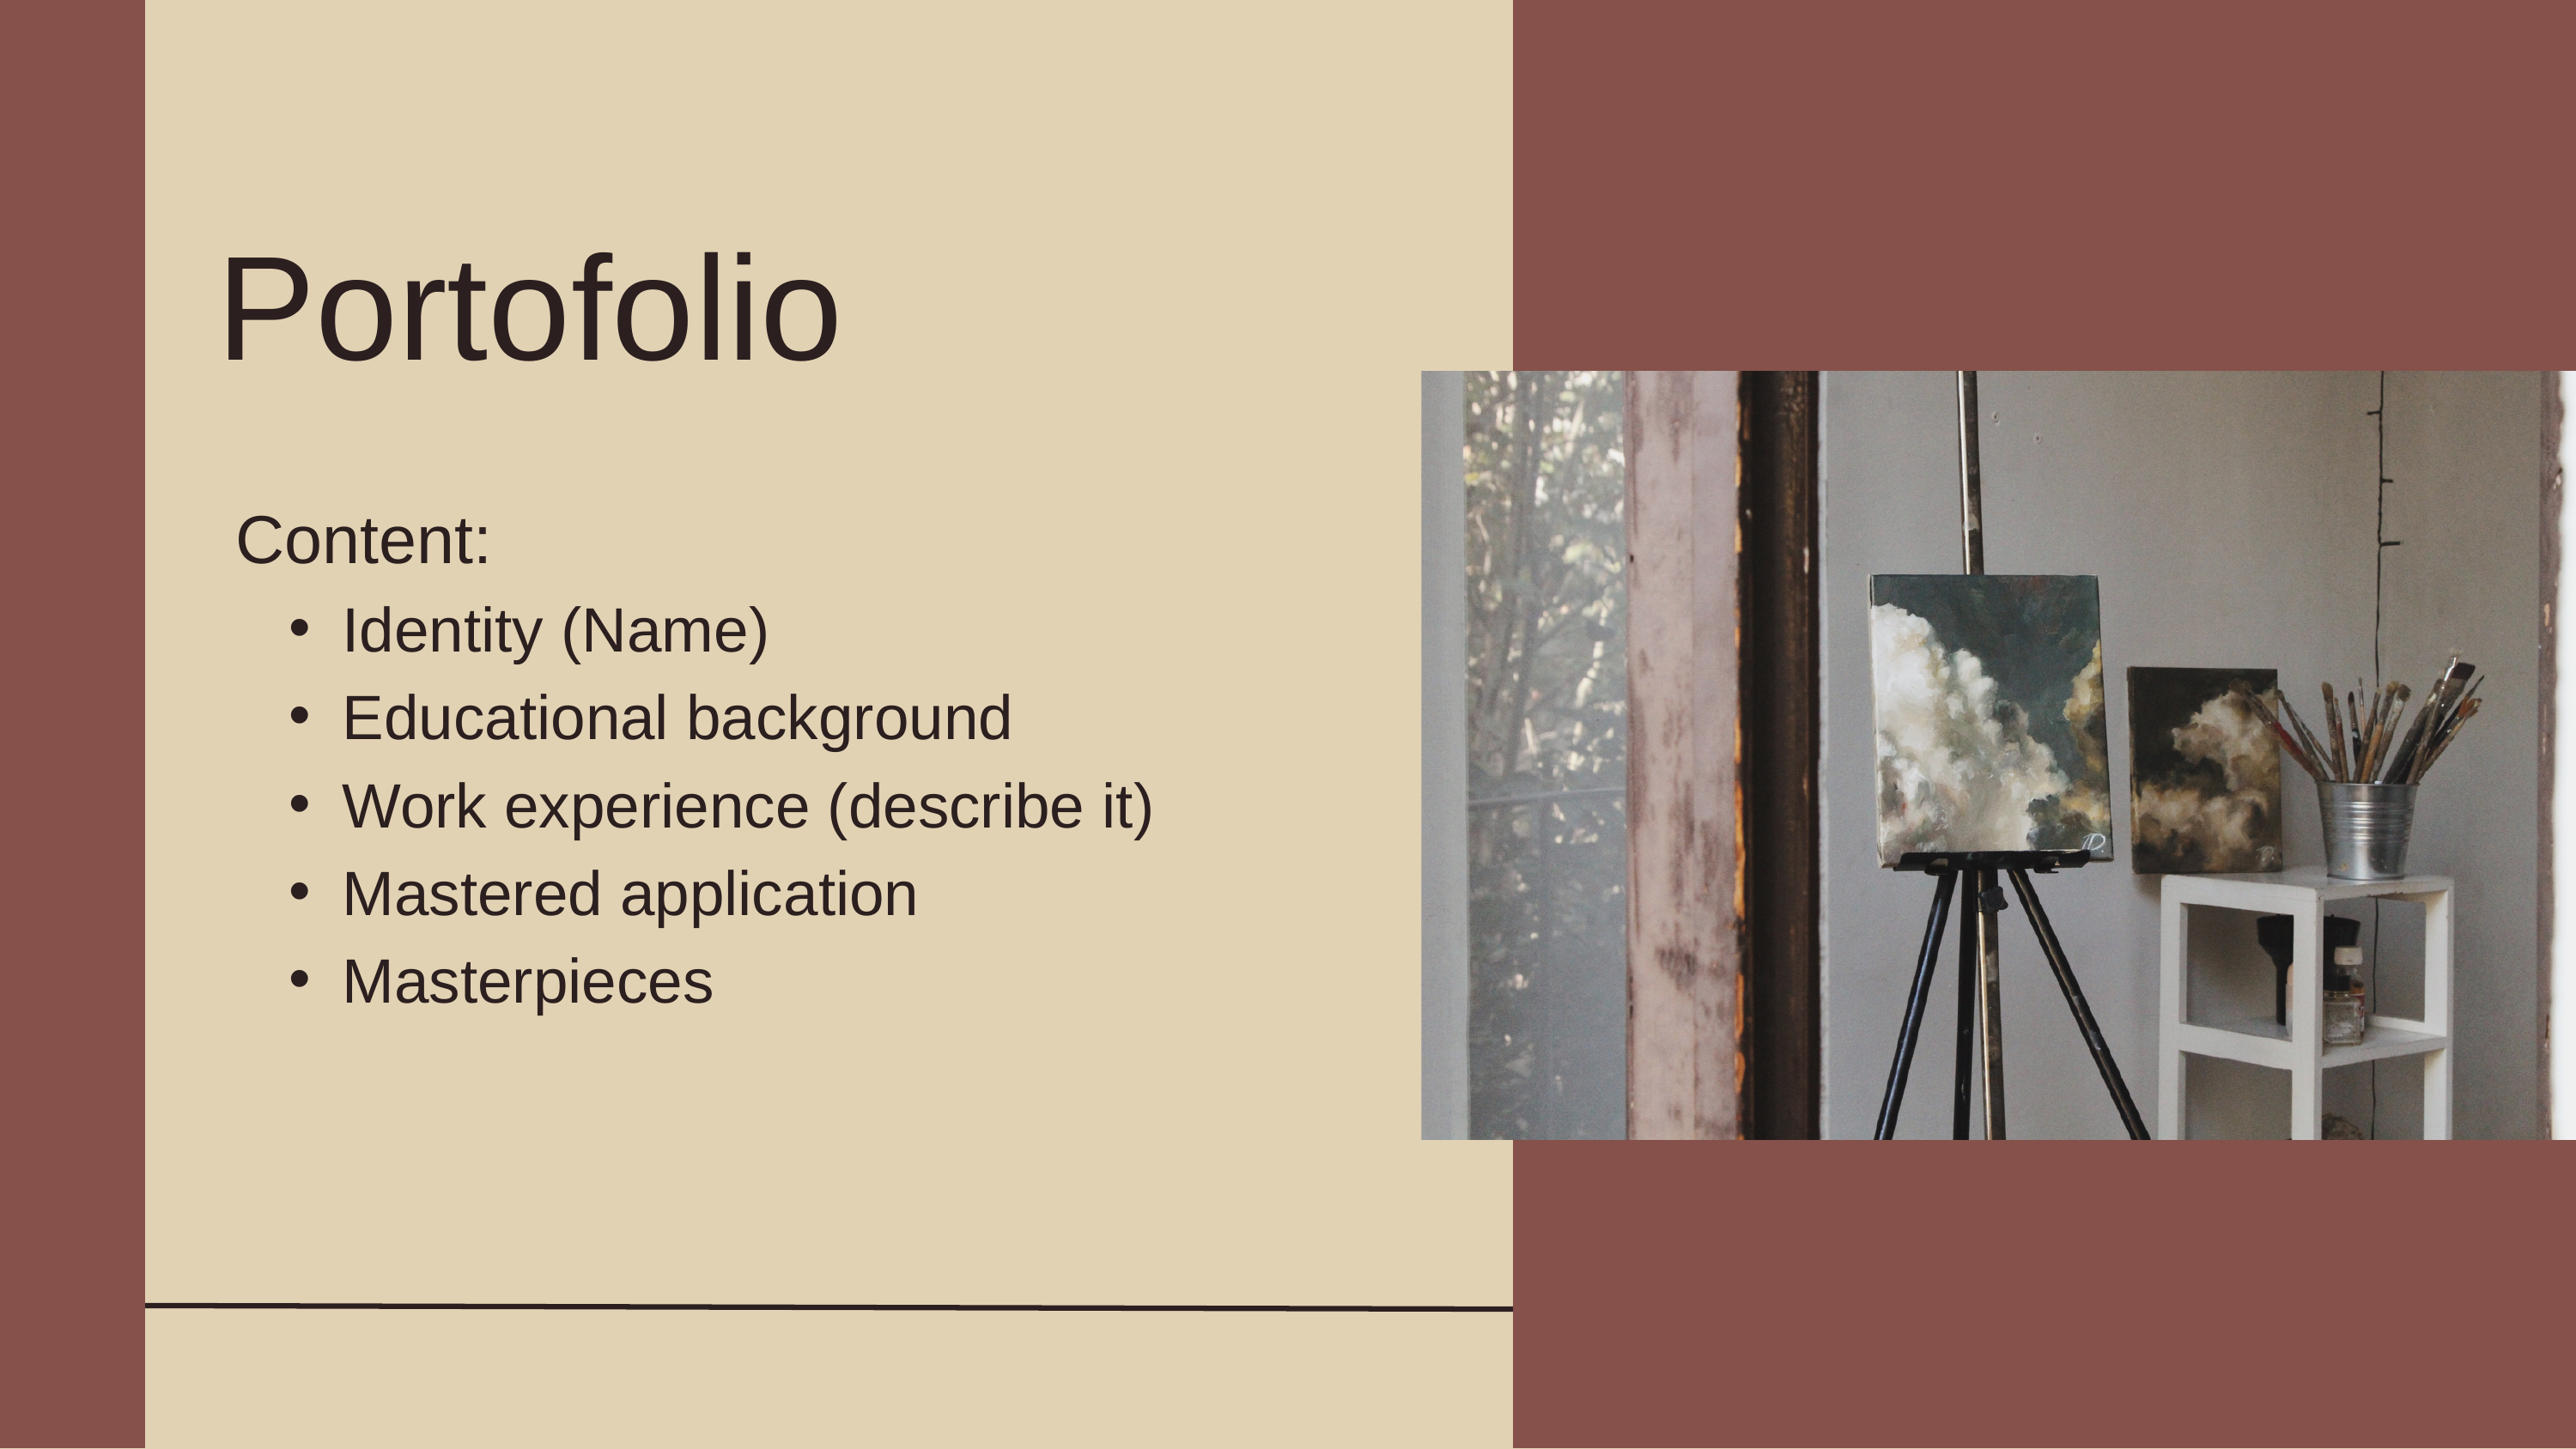

Portofolio

Content:
Identity (Name)
Educational background
Work experience (describe it)
Mastered application
Masterpieces